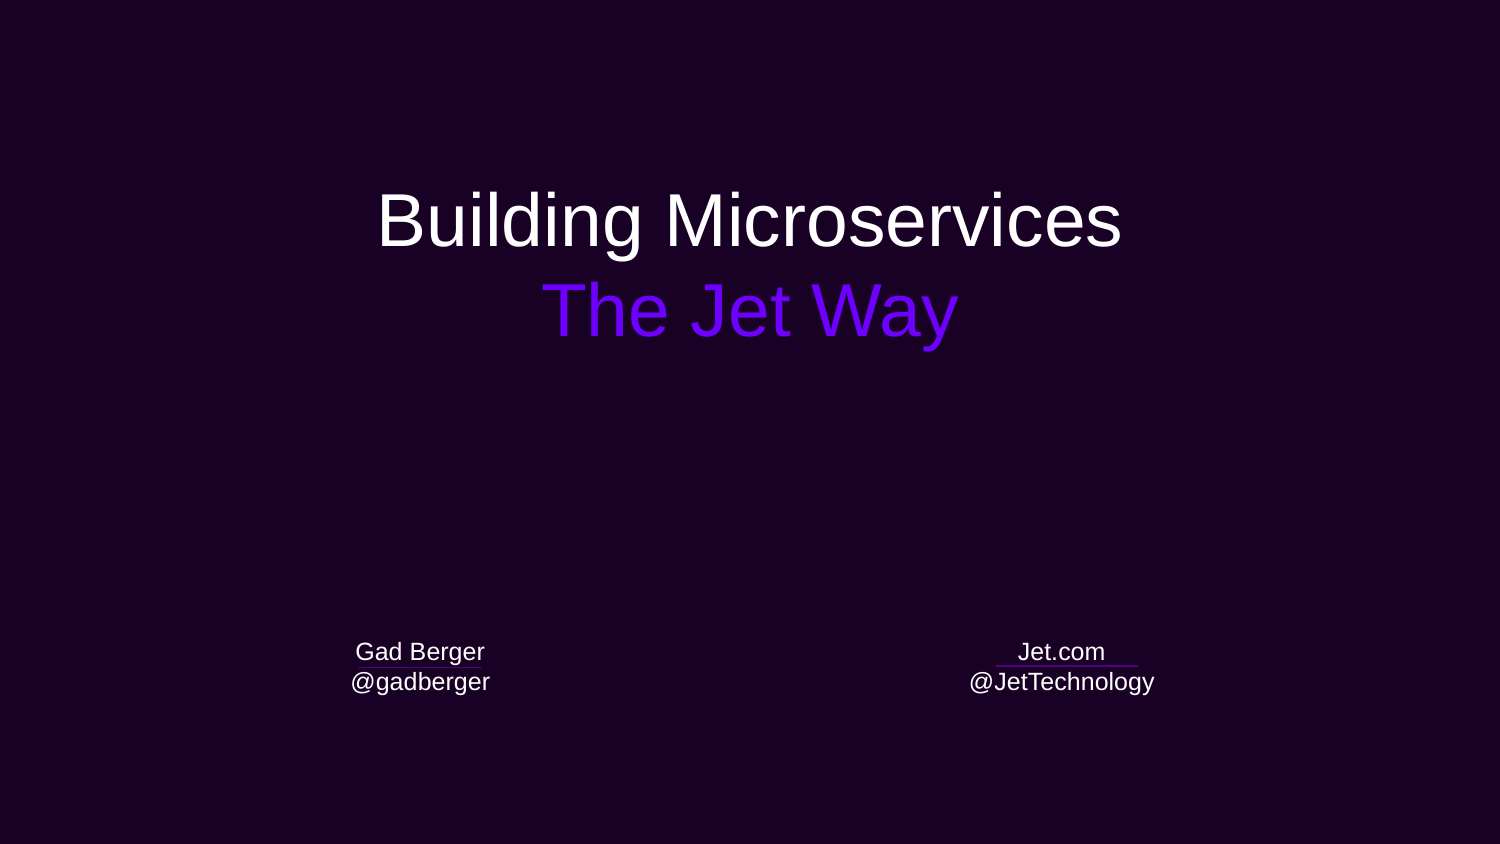

# Building Microservices The Jet Way
Gad Berger
@gadberger
Jet.com
@JetTechnology